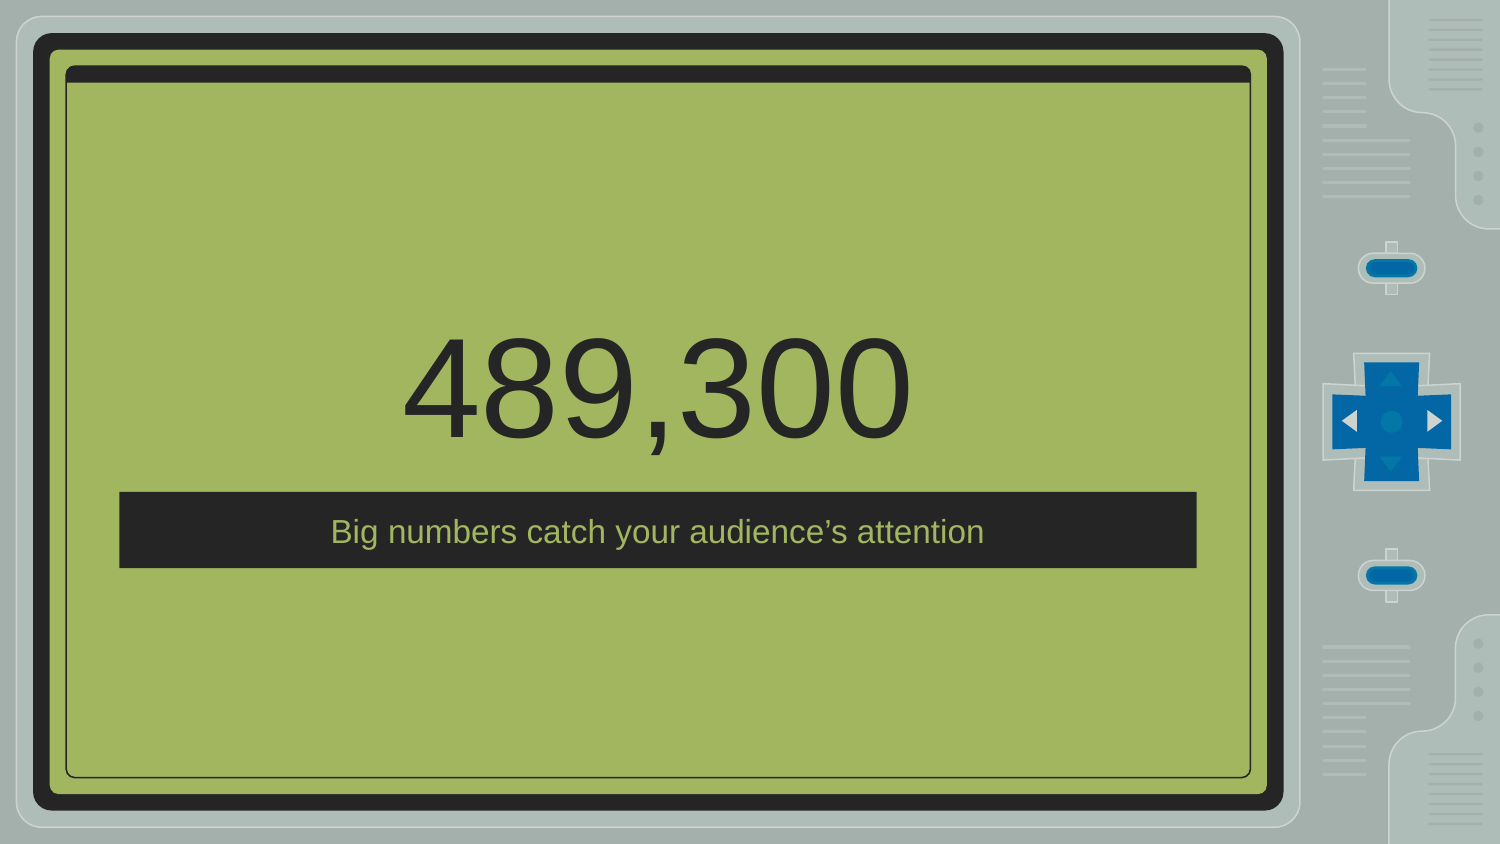

# 489,300

Big numbers catch your audience’s attention